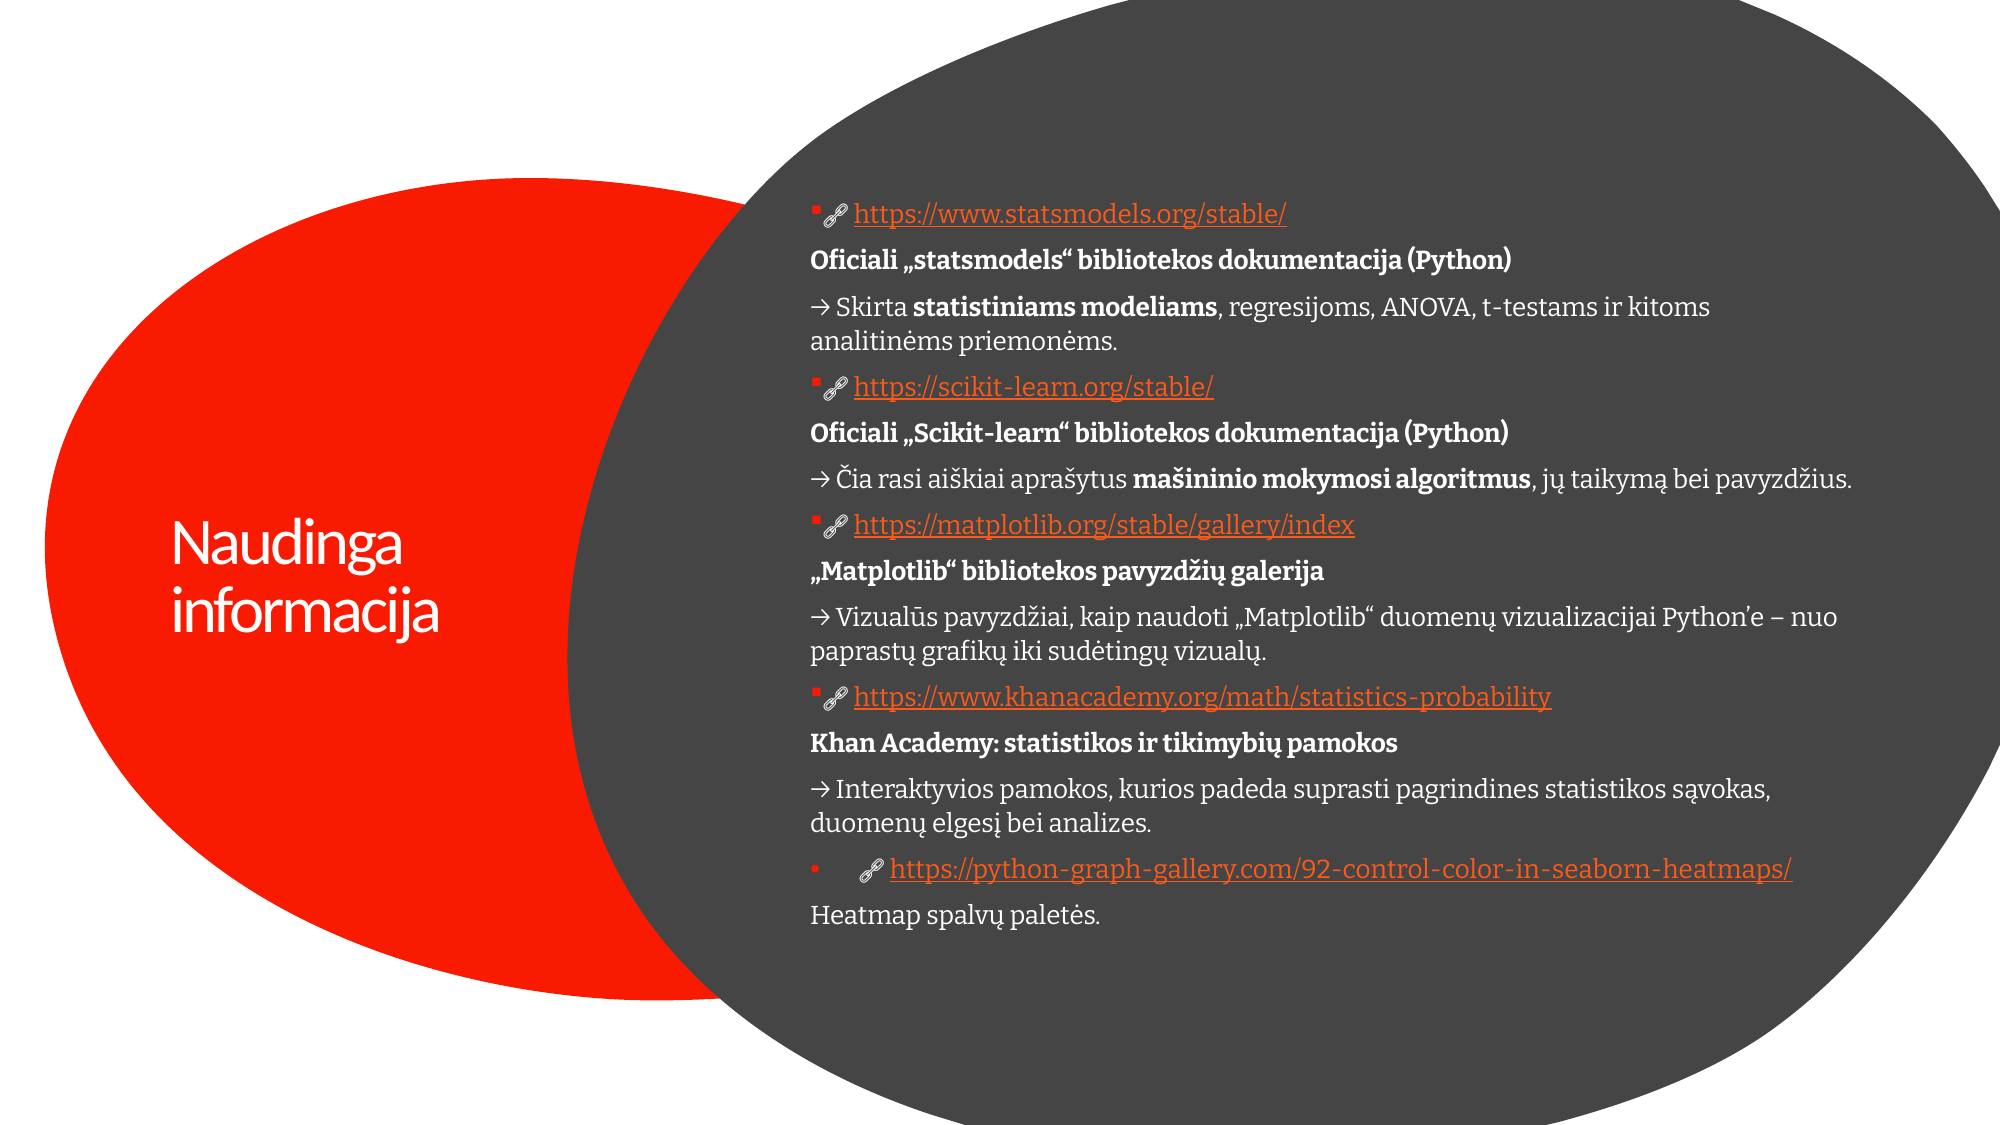

🔗 https://www.statsmodels.org/stable/
Oficiali „statsmodels“ bibliotekos dokumentacija (Python)
→ Skirta statistiniams modeliams, regresijoms, ANOVA, t-testams ir kitoms analitinėms priemonėms.
🔗 https://scikit-learn.org/stable/
Oficiali „Scikit-learn“ bibliotekos dokumentacija (Python)
→ Čia rasi aiškiai aprašytus mašininio mokymosi algoritmus, jų taikymą bei pavyzdžius.
🔗 https://matplotlib.org/stable/gallery/index
„Matplotlib“ bibliotekos pavyzdžių galerija
→ Vizualūs pavyzdžiai, kaip naudoti „Matplotlib“ duomenų vizualizacijai Python’e – nuo paprastų grafikų iki sudėtingų vizualų.
🔗 https://www.khanacademy.org/math/statistics-probability
Khan Academy: statistikos ir tikimybių pamokos
→ Interaktyvios pamokos, kurios padeda suprasti pagrindines statistikos sąvokas, duomenų elgesį bei analizes.
🔗 https://python-graph-gallery.com/92-control-color-in-seaborn-heatmaps/
Heatmap spalvų paletės.

# Naudinga informacija